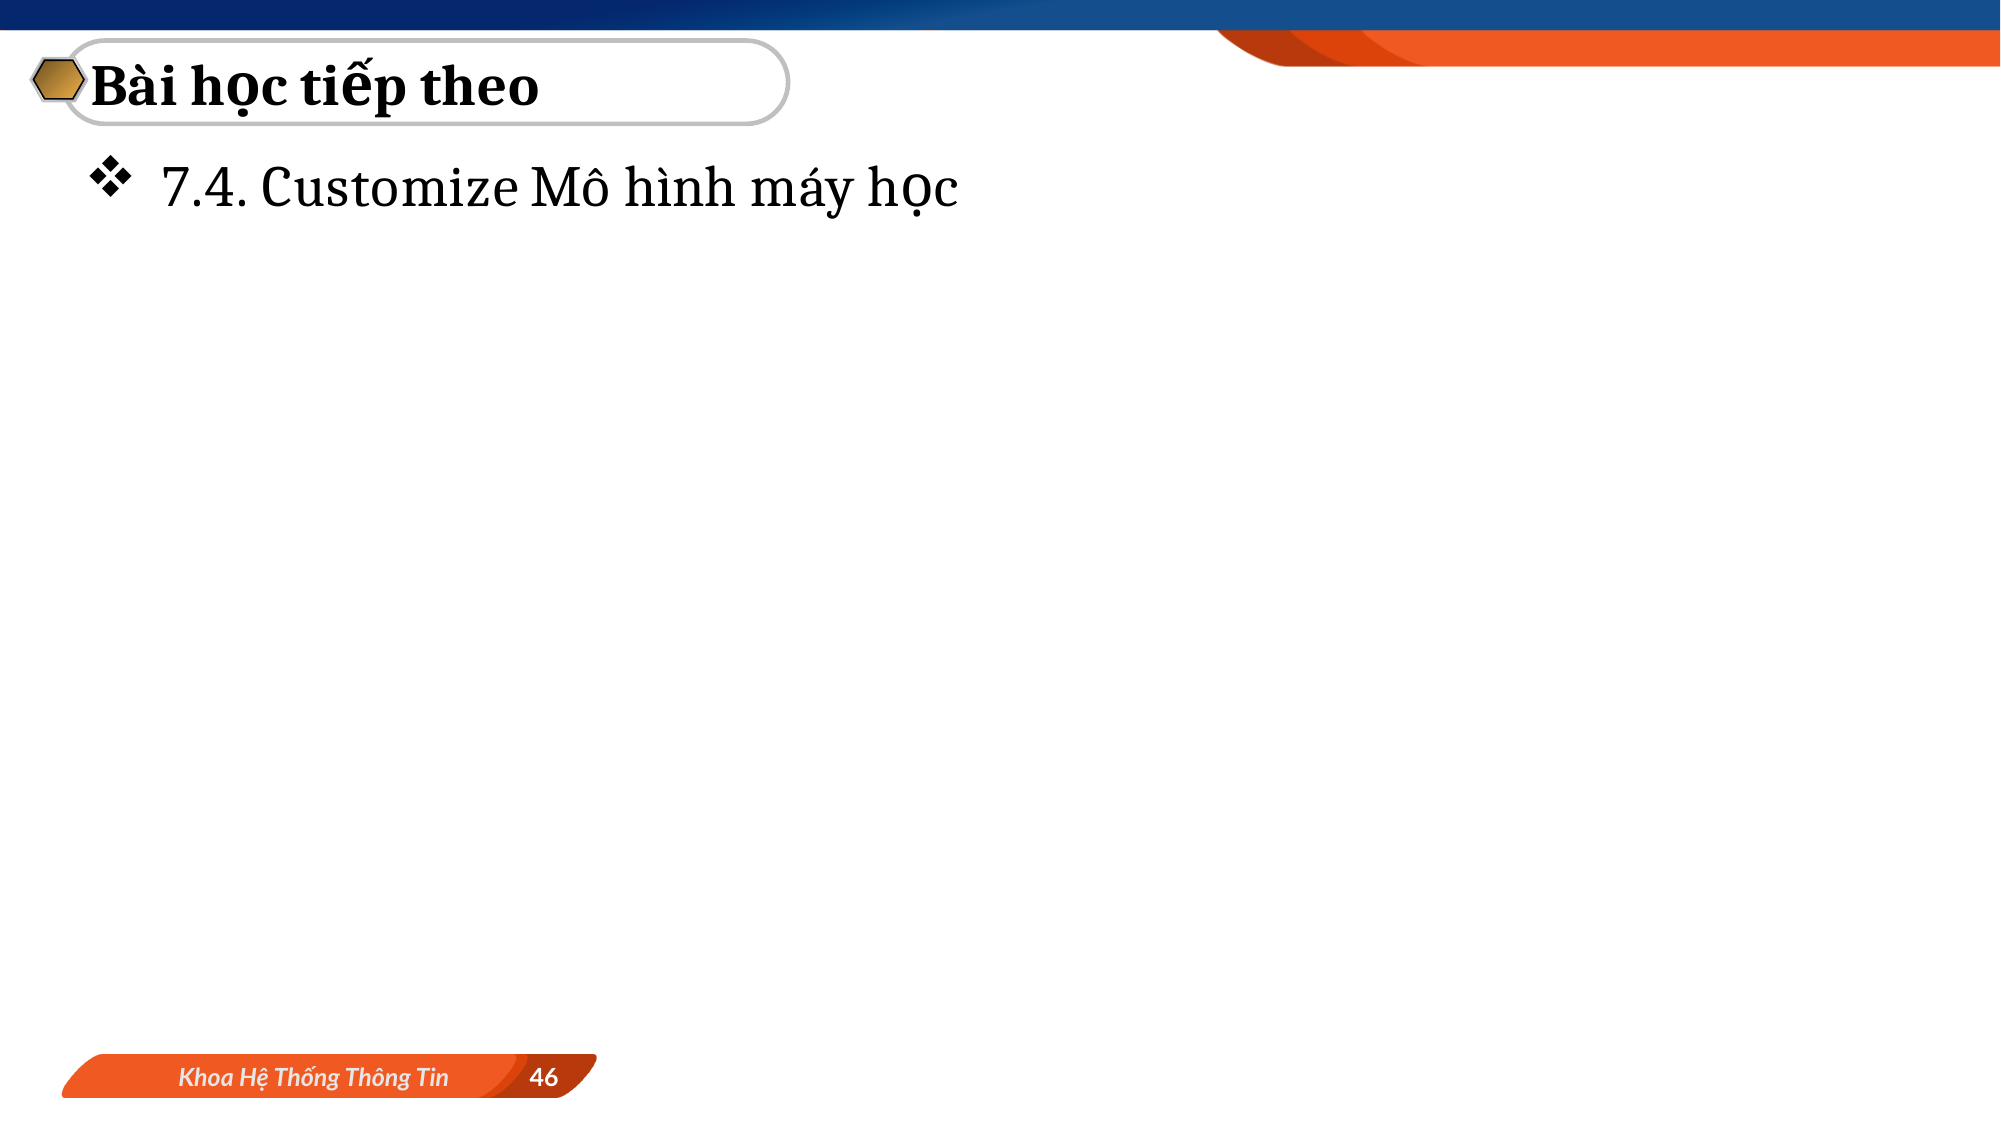

Bài học tiếp theo

7.4. Customize Mô hình máy học
46
Khoa Hệ Thống Thông Tin